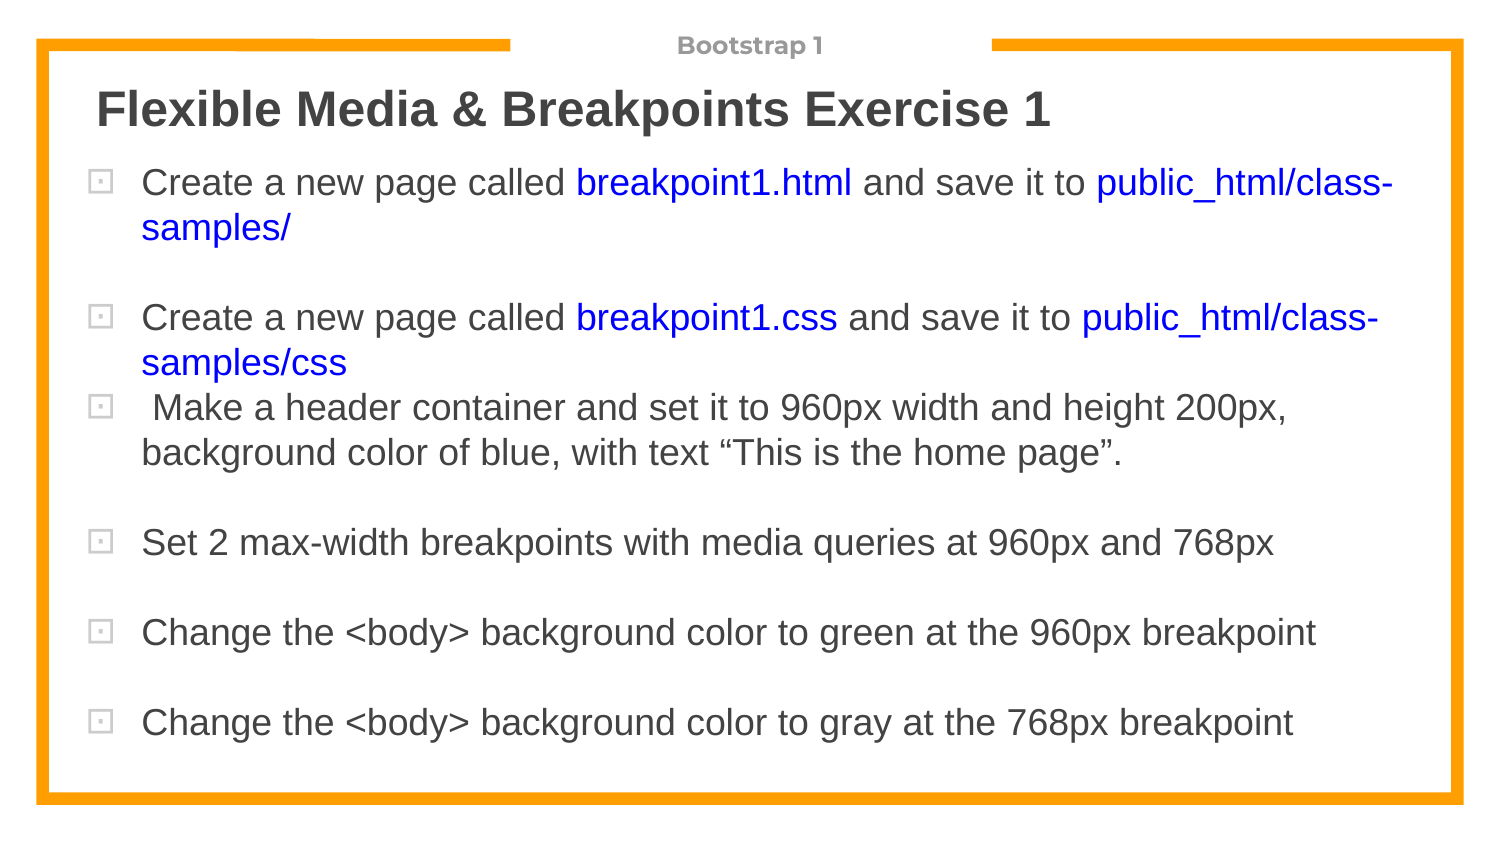

# Bootstrap 1

Create a new page called breakpoint1.html and save it to public_html/class-samples/

Create a new page called breakpoint1.css and save it to public_html/class-samples/css
 Make a header container and set it to 960px width and height 200px, background color of blue, with text “This is the home page”.

Set 2 max-width breakpoints with media queries at 960px and 768px

Change the <body> background color to green at the 960px breakpoint

Change the <body> background color to gray at the 768px breakpoint

Flexible Media & Breakpoints Exercise 1